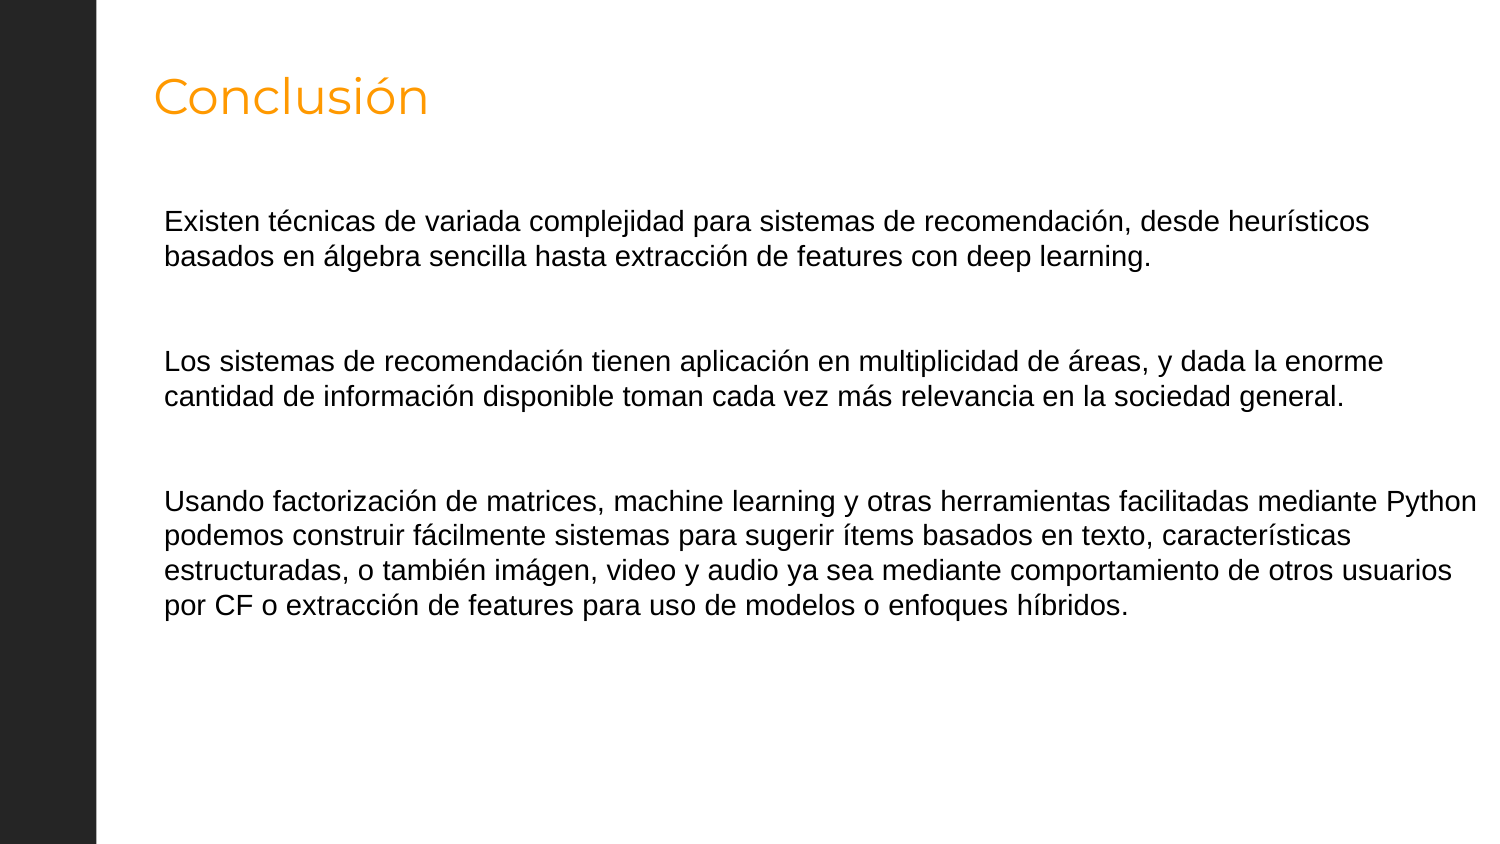

# Conclusión
Existen técnicas de variada complejidad para sistemas de recomendación, desde heurísticos basados en álgebra sencilla hasta extracción de features con deep learning.

Los sistemas de recomendación tienen aplicación en multiplicidad de áreas, y dada la enorme cantidad de información disponible toman cada vez más relevancia en la sociedad general.

Usando factorización de matrices, machine learning y otras herramientas facilitadas mediante Python podemos construir fácilmente sistemas para sugerir ítems basados en texto, características estructuradas, o también imágen, video y audio ya sea mediante comportamiento de otros usuarios por CF o extracción de features para uso de modelos o enfoques híbridos.